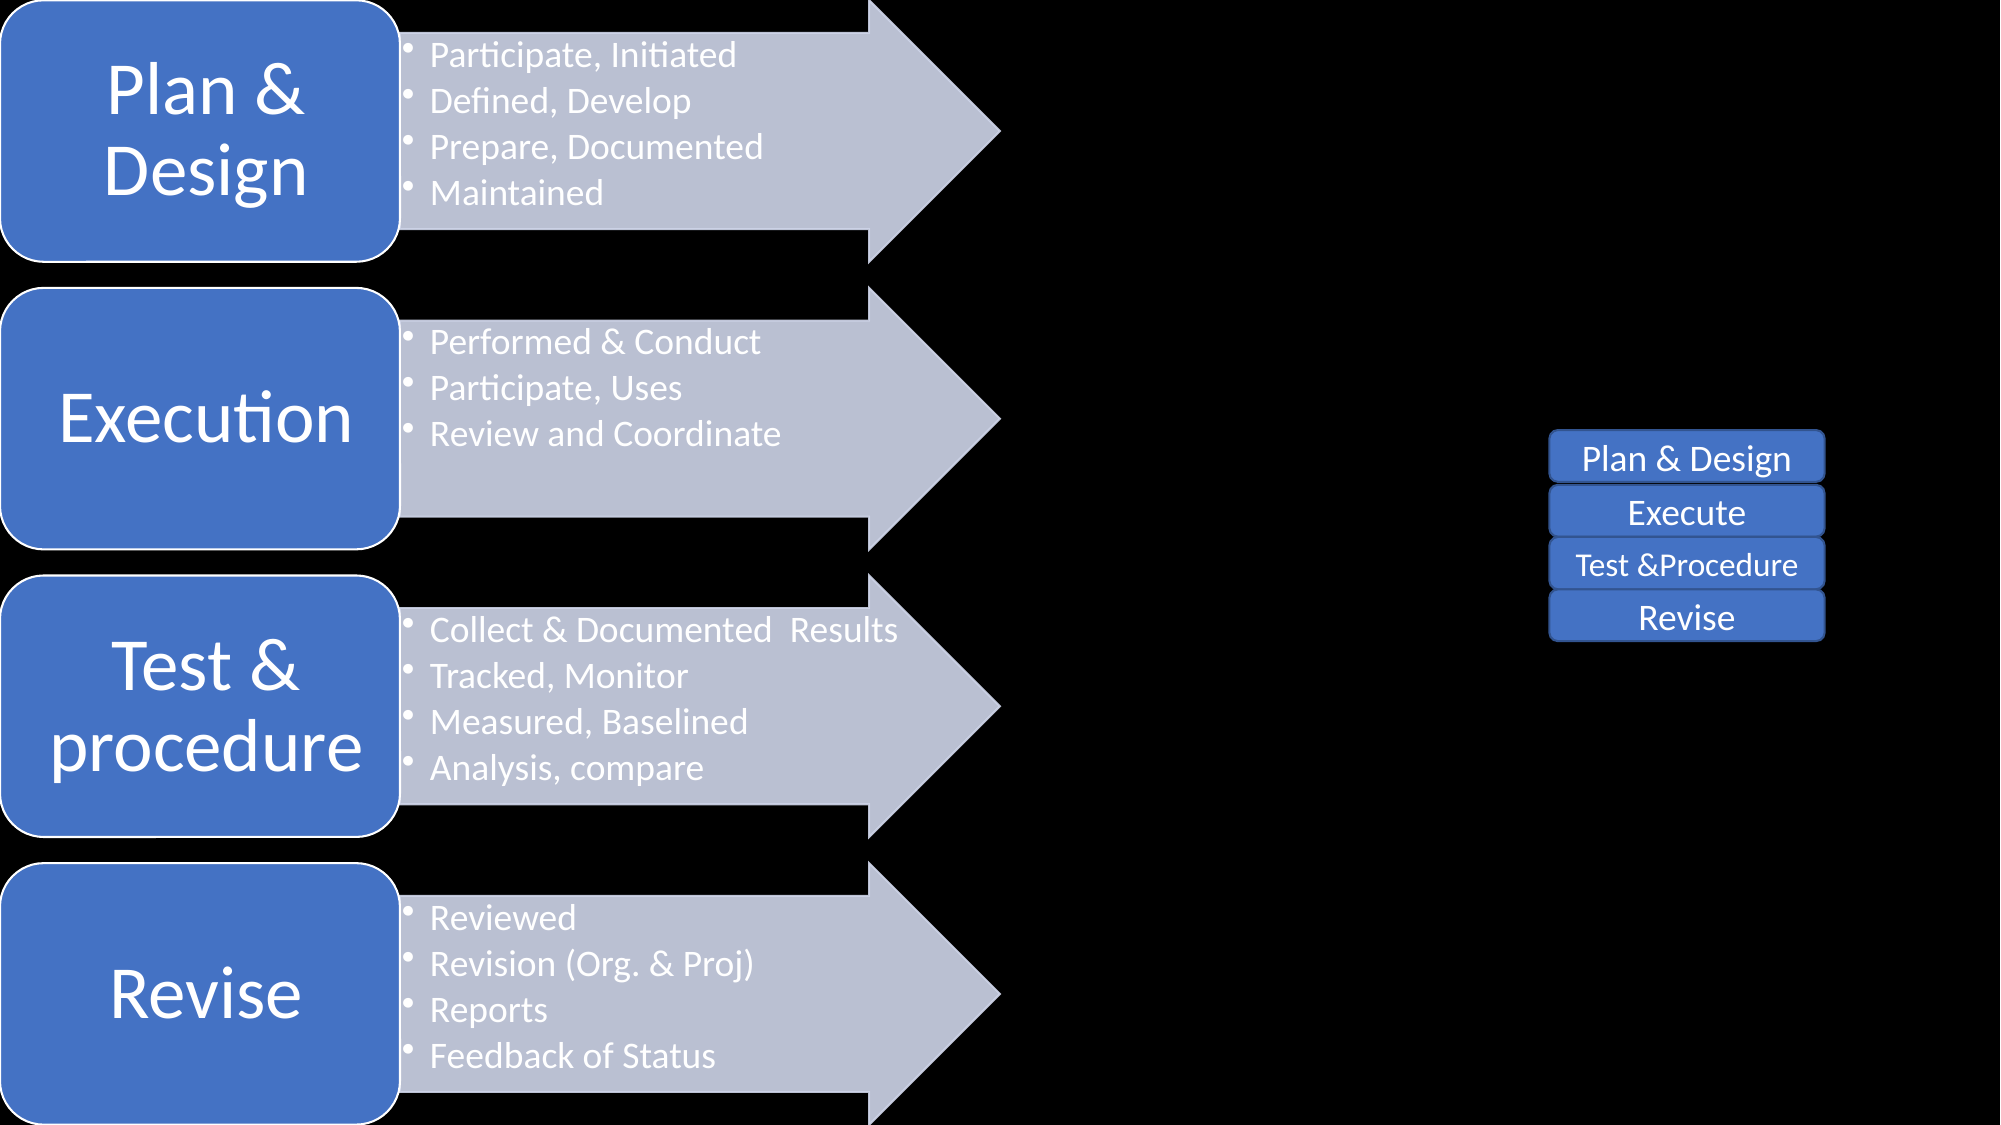

Participate, Initiated
Defined, Develop
Prepare, Documented
Maintained
Plan & Design
Performed & Conduct
Participate, Uses
Review and Coordinate
Execution
Collect & Documented  Results
Tracked, Monitor
Measured, Baselined
Analysis, compare
Test & procedure
Reviewed
Revision (Org. & Proj)
Reports
Feedback of Status
Revise
#
Plan & Design
Execute
Test &Procedure
Revise